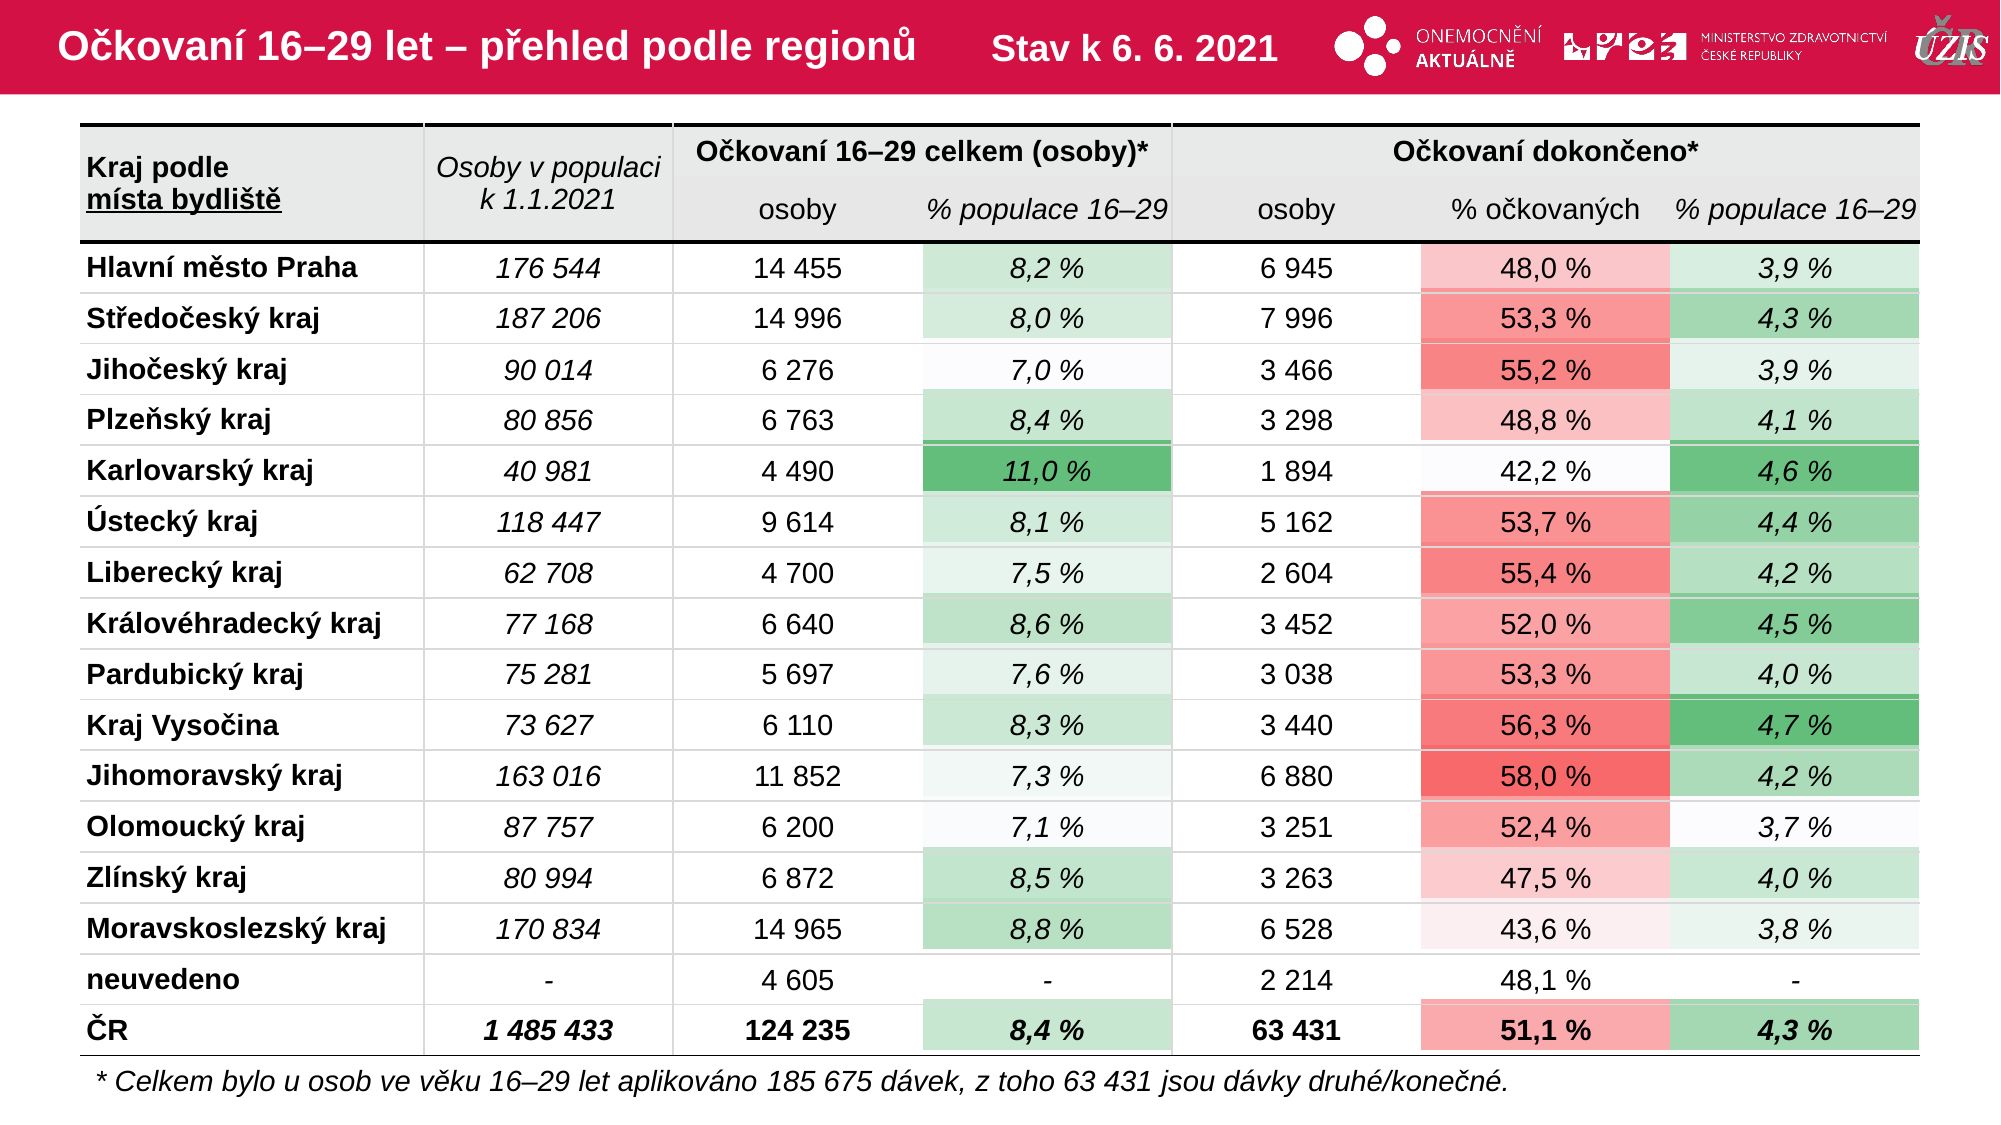

# Očkovaní 16–29 let – přehled podle regionů
Stav k 6. 6. 2021
| Kraj podle místa bydliště | Osoby v populaci k 1.1.2021 | Očkovaní 16–29 celkem (osoby)\* |  | Očkovaní dokončeno\* |  |  |
| --- | --- | --- | --- | --- | --- | --- |
|  |  | osoby | % populace 16–29 | osoby | % očkovaných | % populace 16–29 |
| Hlavní město Praha | 176 544 | 14 455 | 8,2 % | 6 945 | 48,0 % | 3,9 % |
| Středočeský kraj | 187 206 | 14 996 | 8,0 % | 7 996 | 53,3 % | 4,3 % |
| Jihočeský kraj | 90 014 | 6 276 | 7,0 % | 3 466 | 55,2 % | 3,9 % |
| Plzeňský kraj | 80 856 | 6 763 | 8,4 % | 3 298 | 48,8 % | 4,1 % |
| Karlovarský kraj | 40 981 | 4 490 | 11,0 % | 1 894 | 42,2 % | 4,6 % |
| Ústecký kraj | 118 447 | 9 614 | 8,1 % | 5 162 | 53,7 % | 4,4 % |
| Liberecký kraj | 62 708 | 4 700 | 7,5 % | 2 604 | 55,4 % | 4,2 % |
| Královéhradecký kraj | 77 168 | 6 640 | 8,6 % | 3 452 | 52,0 % | 4,5 % |
| Pardubický kraj | 75 281 | 5 697 | 7,6 % | 3 038 | 53,3 % | 4,0 % |
| Kraj Vysočina | 73 627 | 6 110 | 8,3 % | 3 440 | 56,3 % | 4,7 % |
| Jihomoravský kraj | 163 016 | 11 852 | 7,3 % | 6 880 | 58,0 % | 4,2 % |
| Olomoucký kraj | 87 757 | 6 200 | 7,1 % | 3 251 | 52,4 % | 3,7 % |
| Zlínský kraj | 80 994 | 6 872 | 8,5 % | 3 263 | 47,5 % | 4,0 % |
| Moravskoslezský kraj | 170 834 | 14 965 | 8,8 % | 6 528 | 43,6 % | 3,8 % |
| neuvedeno | - | 4 605 | - | 2 214 | 48,1 % | - |
| ČR | 1 485 433 | 124 235 | 8,4 % | 63 431 | 51,1 % | 4,3 % |
|  |  |  |  |  |  |
| --- | --- | --- | --- | --- | --- |
|  |  |  |  |  |  |
|  |  |  |  |  |  |
|  |  |  |  |  |  |
|  |  |  |  |  |  |
|  |  |  |  |  |  |
|  |  |  |  |  |  |
|  |  |  |  |  |  |
|  |  |  |  |  |  |
|  |  |  |  |  |  |
|  |  |  |  |  |  |
|  |  |  |  |  |  |
|  |  |  |  |  |  |
|  |  |  |  |  |  |
|  |  |  |  |  |  |
|  |  |  |  |  |  |
* Celkem bylo u osob ve věku 16–29 let aplikováno 185 675 dávek, z toho 63 431 jsou dávky druhé/konečné.